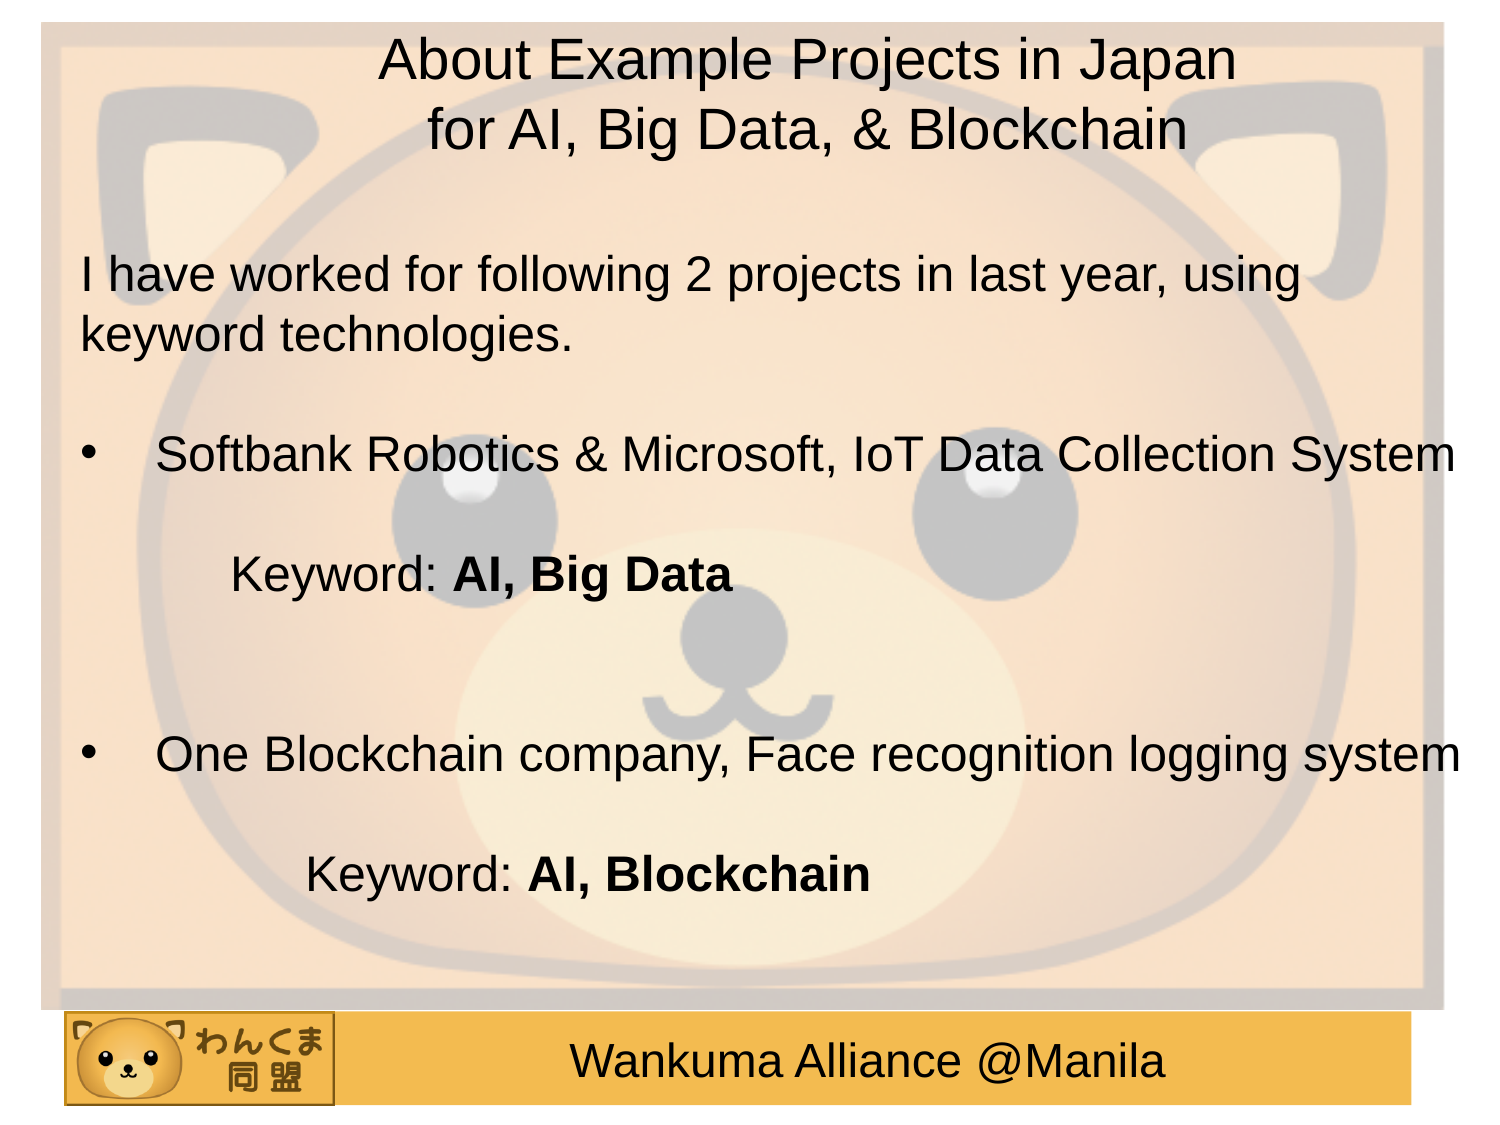

About Example Projects in Japan for AI, Big Data, & Blockchain

I have worked for following 2 projects in last year, using keyword technologies.

Softbank Robotics & Microsoft, IoT Data Collection System

	Keyword: AI, Big Data

One Blockchain company, Face recognition logging system

	Keyword: AI, Blockchain